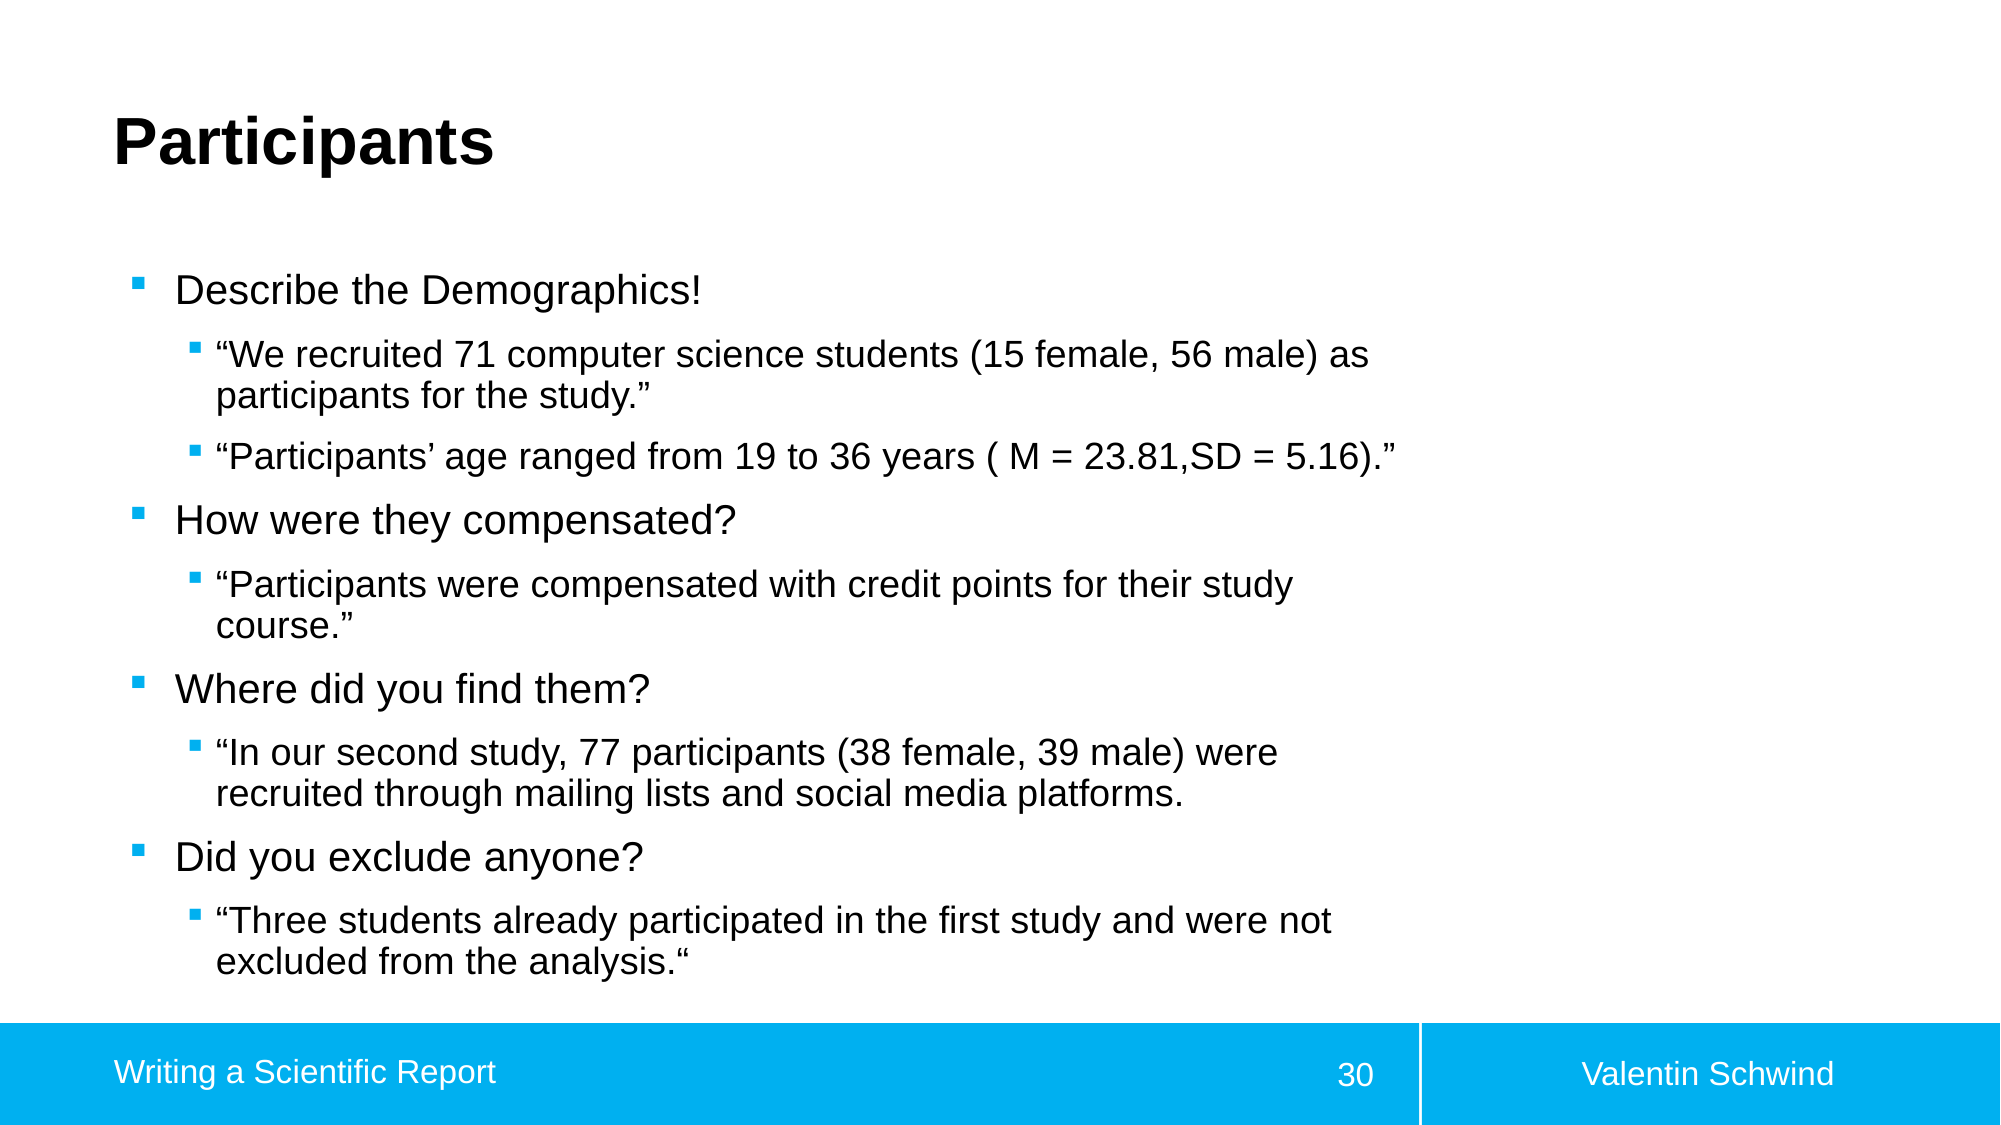

# Participants

Describe the Demographics!
“We recruited 71 computer science students (15 female, 56 male) as participants for the study.”
“Participants’ age ranged from 19 to 36 years ( M = 23.81,SD = 5.16).”
How were they compensated?
“Participants were compensated with credit points for their study course.”
Where did you find them?
“In our second study, 77 participants (38 female, 39 male) were recruited through mailing lists and social media platforms.
Did you exclude anyone?
“Three students already participated in the first study and were not excluded from the analysis.“
Valentin Schwind
Writing a Scientific Report
30